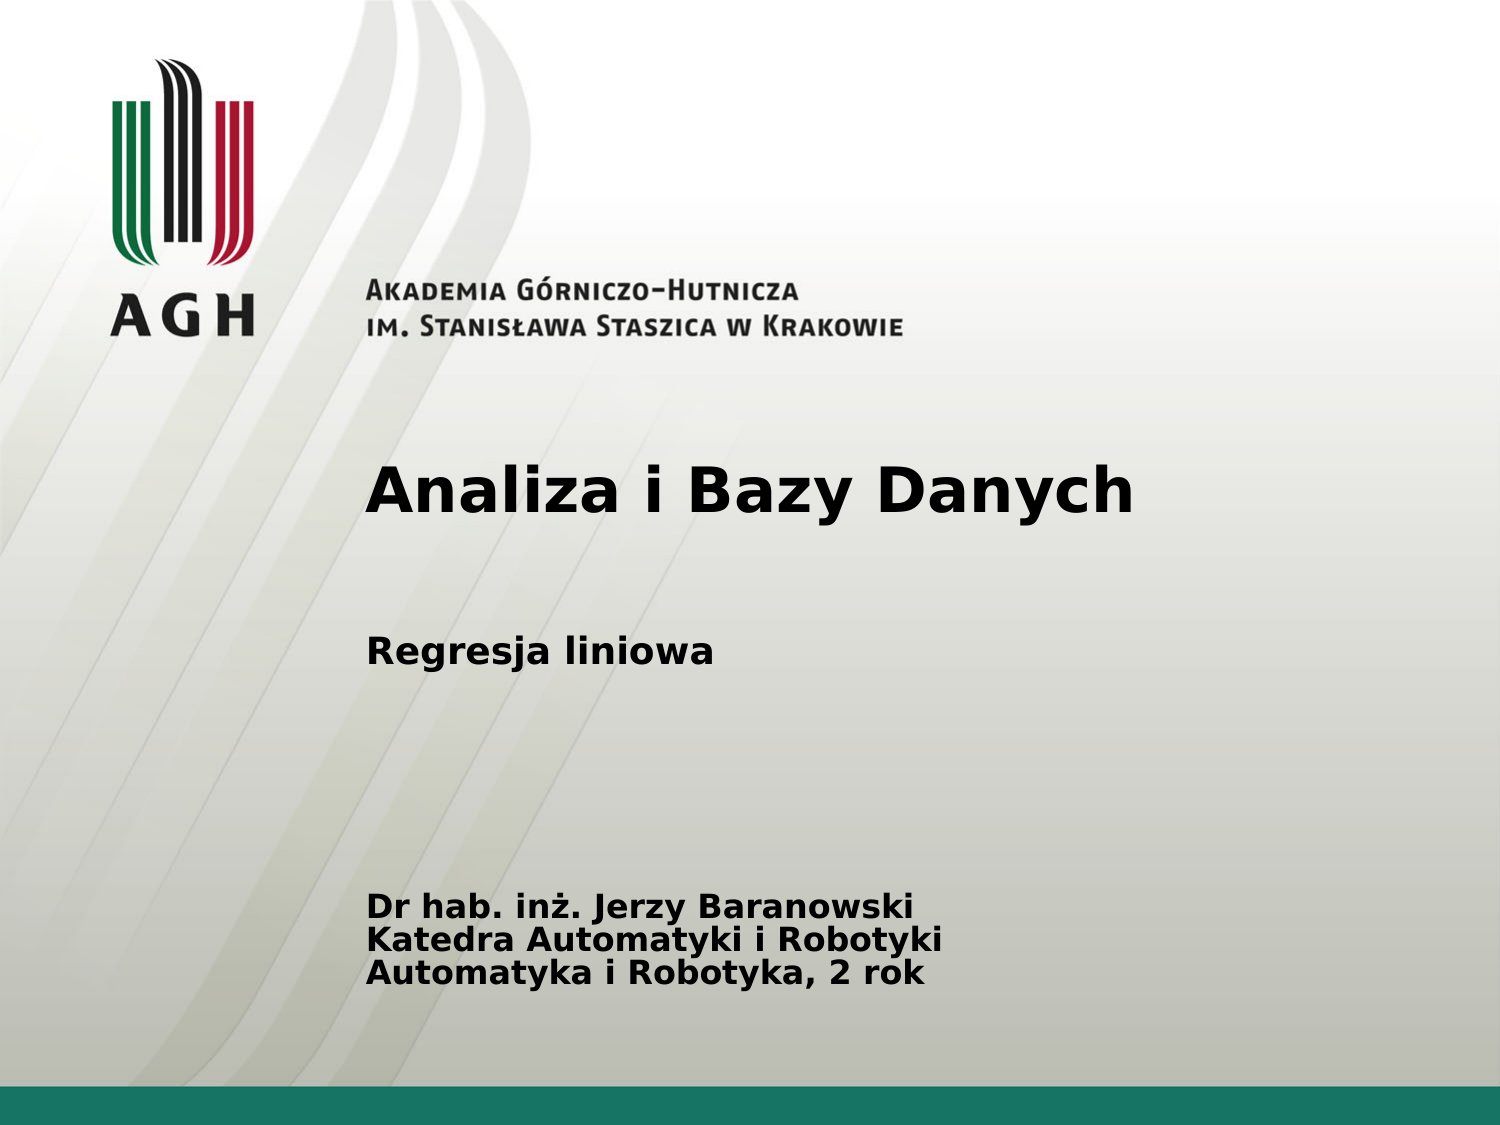

# Analiza i Bazy Danych
Regresja liniowa
Dr hab. inż. Jerzy Baranowski
Katedra Automatyki i Robotyki
Automatyka i Robotyka, 2 rok